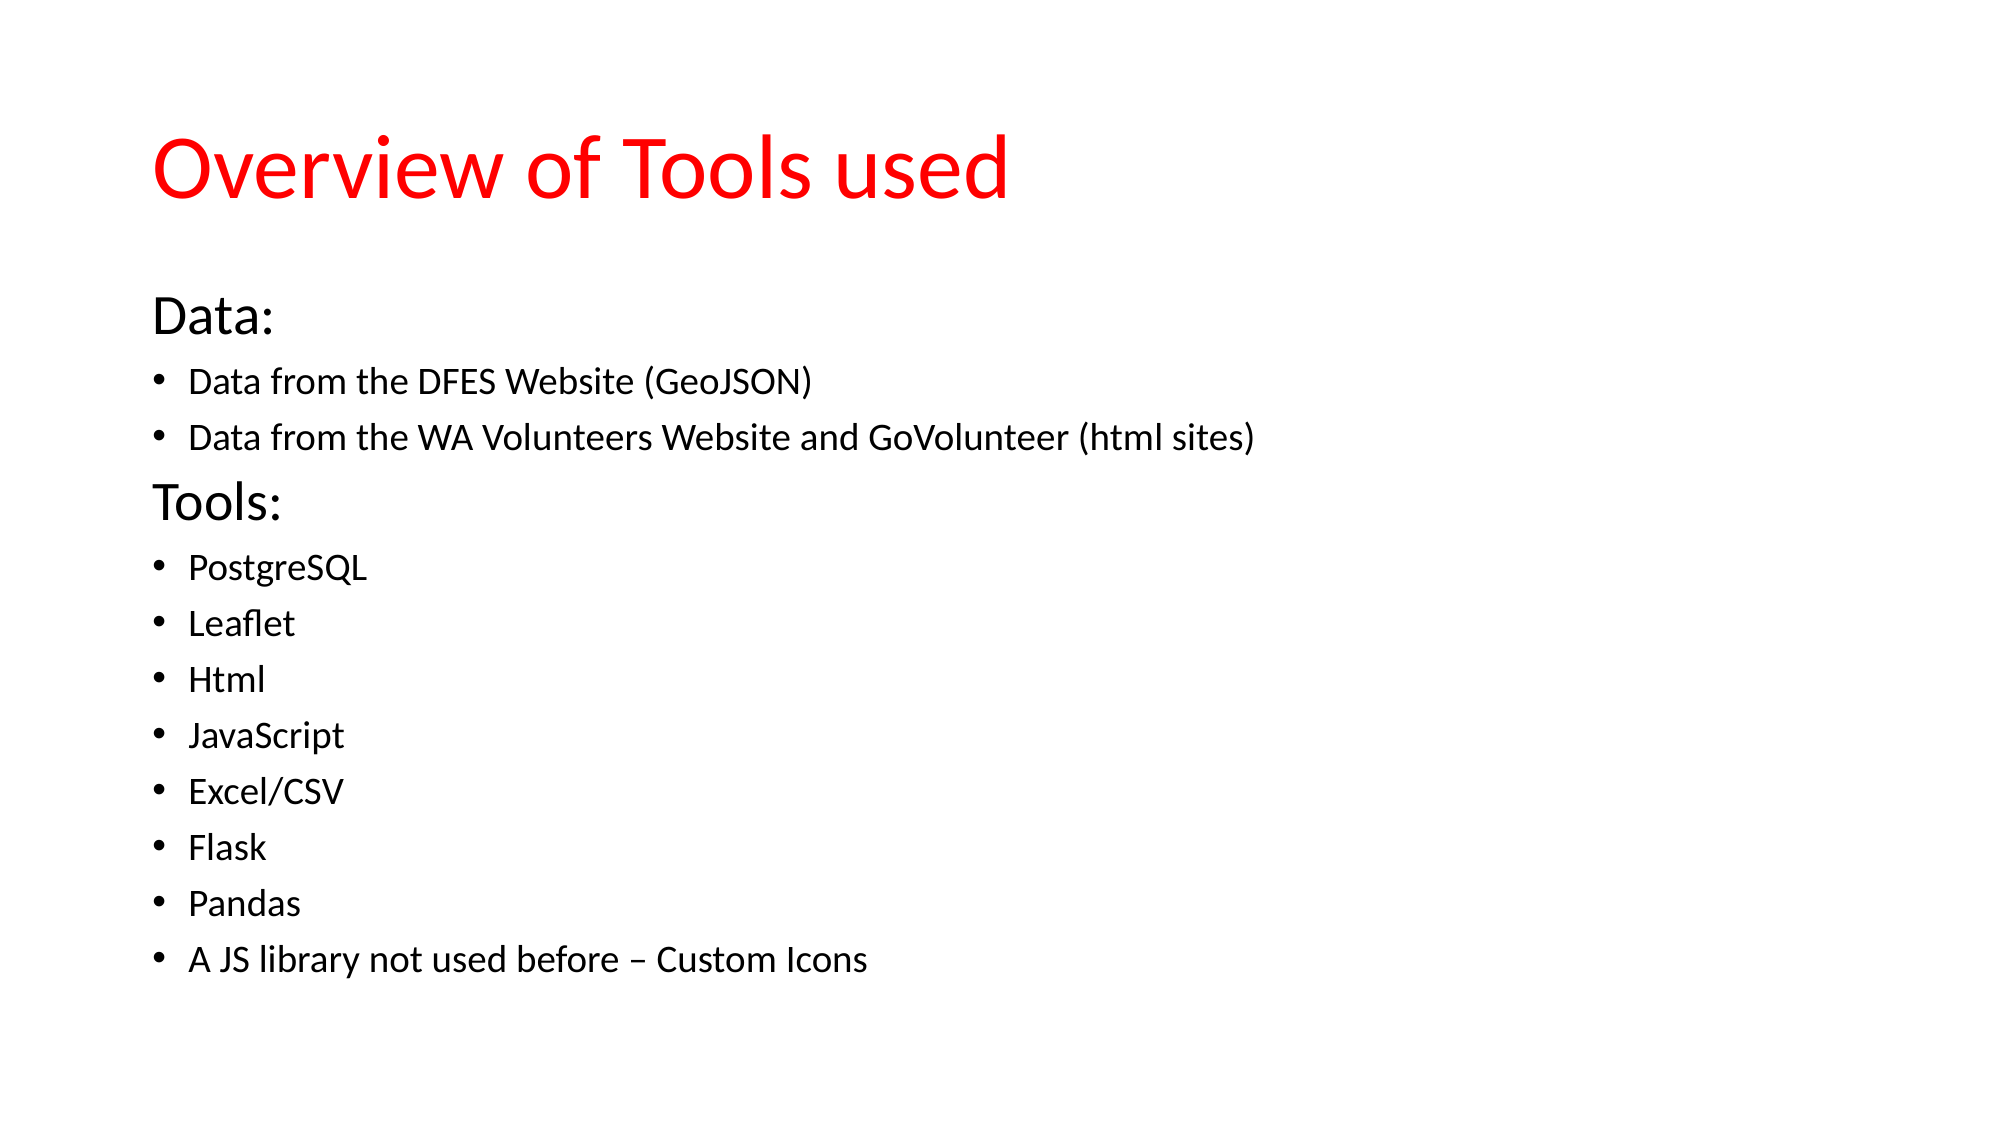

# Overview of Tools used
Data:
Data from the DFES Website (GeoJSON)
Data from the WA Volunteers Website and GoVolunteer (html sites)
Tools:
PostgreSQL
Leaflet
Html
JavaScript
Excel/CSV
Flask
Pandas
A JS library not used before – Custom Icons